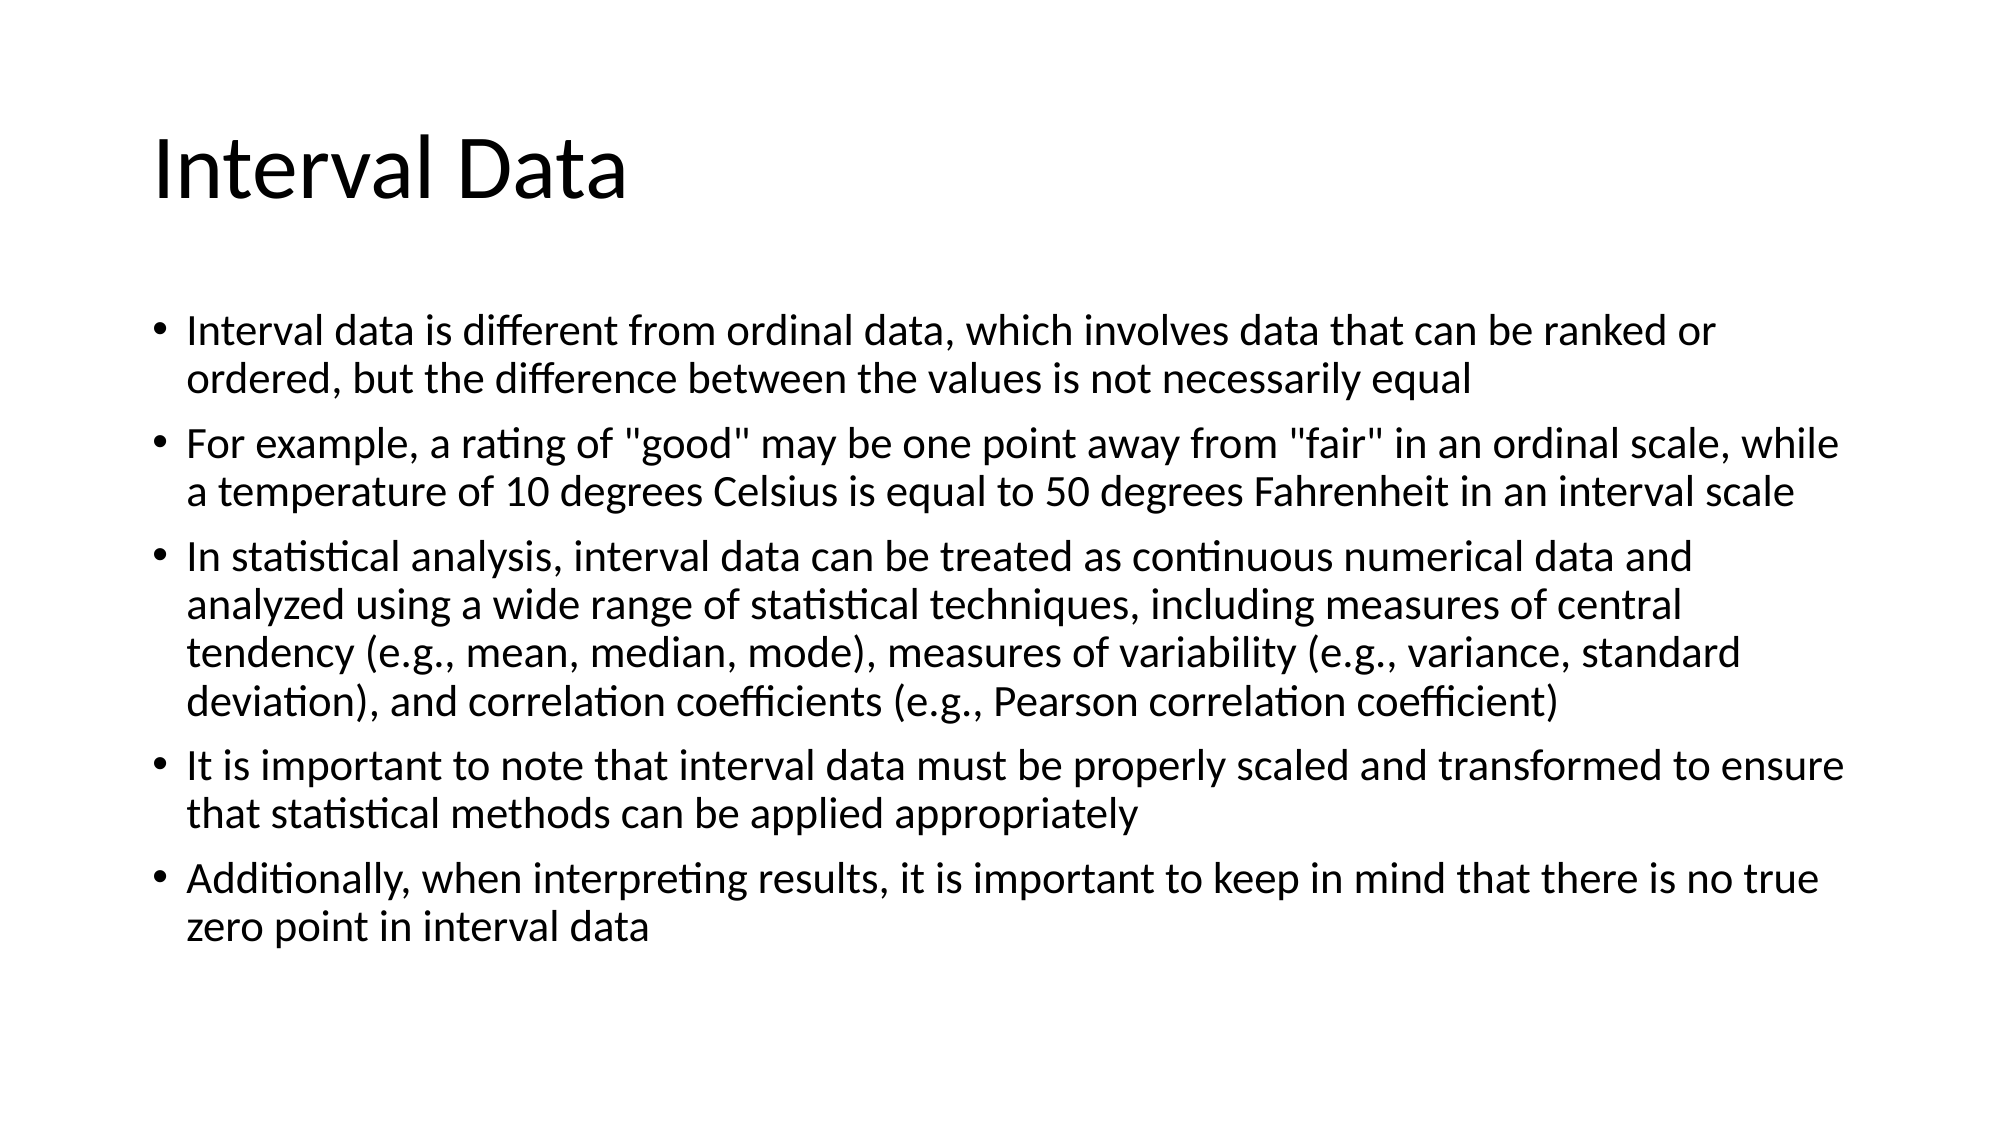

# Interval Data
Interval data is different from ordinal data, which involves data that can be ranked or ordered, but the difference between the values is not necessarily equal
For example, a rating of "good" may be one point away from "fair" in an ordinal scale, while a temperature of 10 degrees Celsius is equal to 50 degrees Fahrenheit in an interval scale
In statistical analysis, interval data can be treated as continuous numerical data and analyzed using a wide range of statistical techniques, including measures of central tendency (e.g., mean, median, mode), measures of variability (e.g., variance, standard deviation), and correlation coefficients (e.g., Pearson correlation coefficient)
It is important to note that interval data must be properly scaled and transformed to ensure that statistical methods can be applied appropriately
Additionally, when interpreting results, it is important to keep in mind that there is no true zero point in interval data